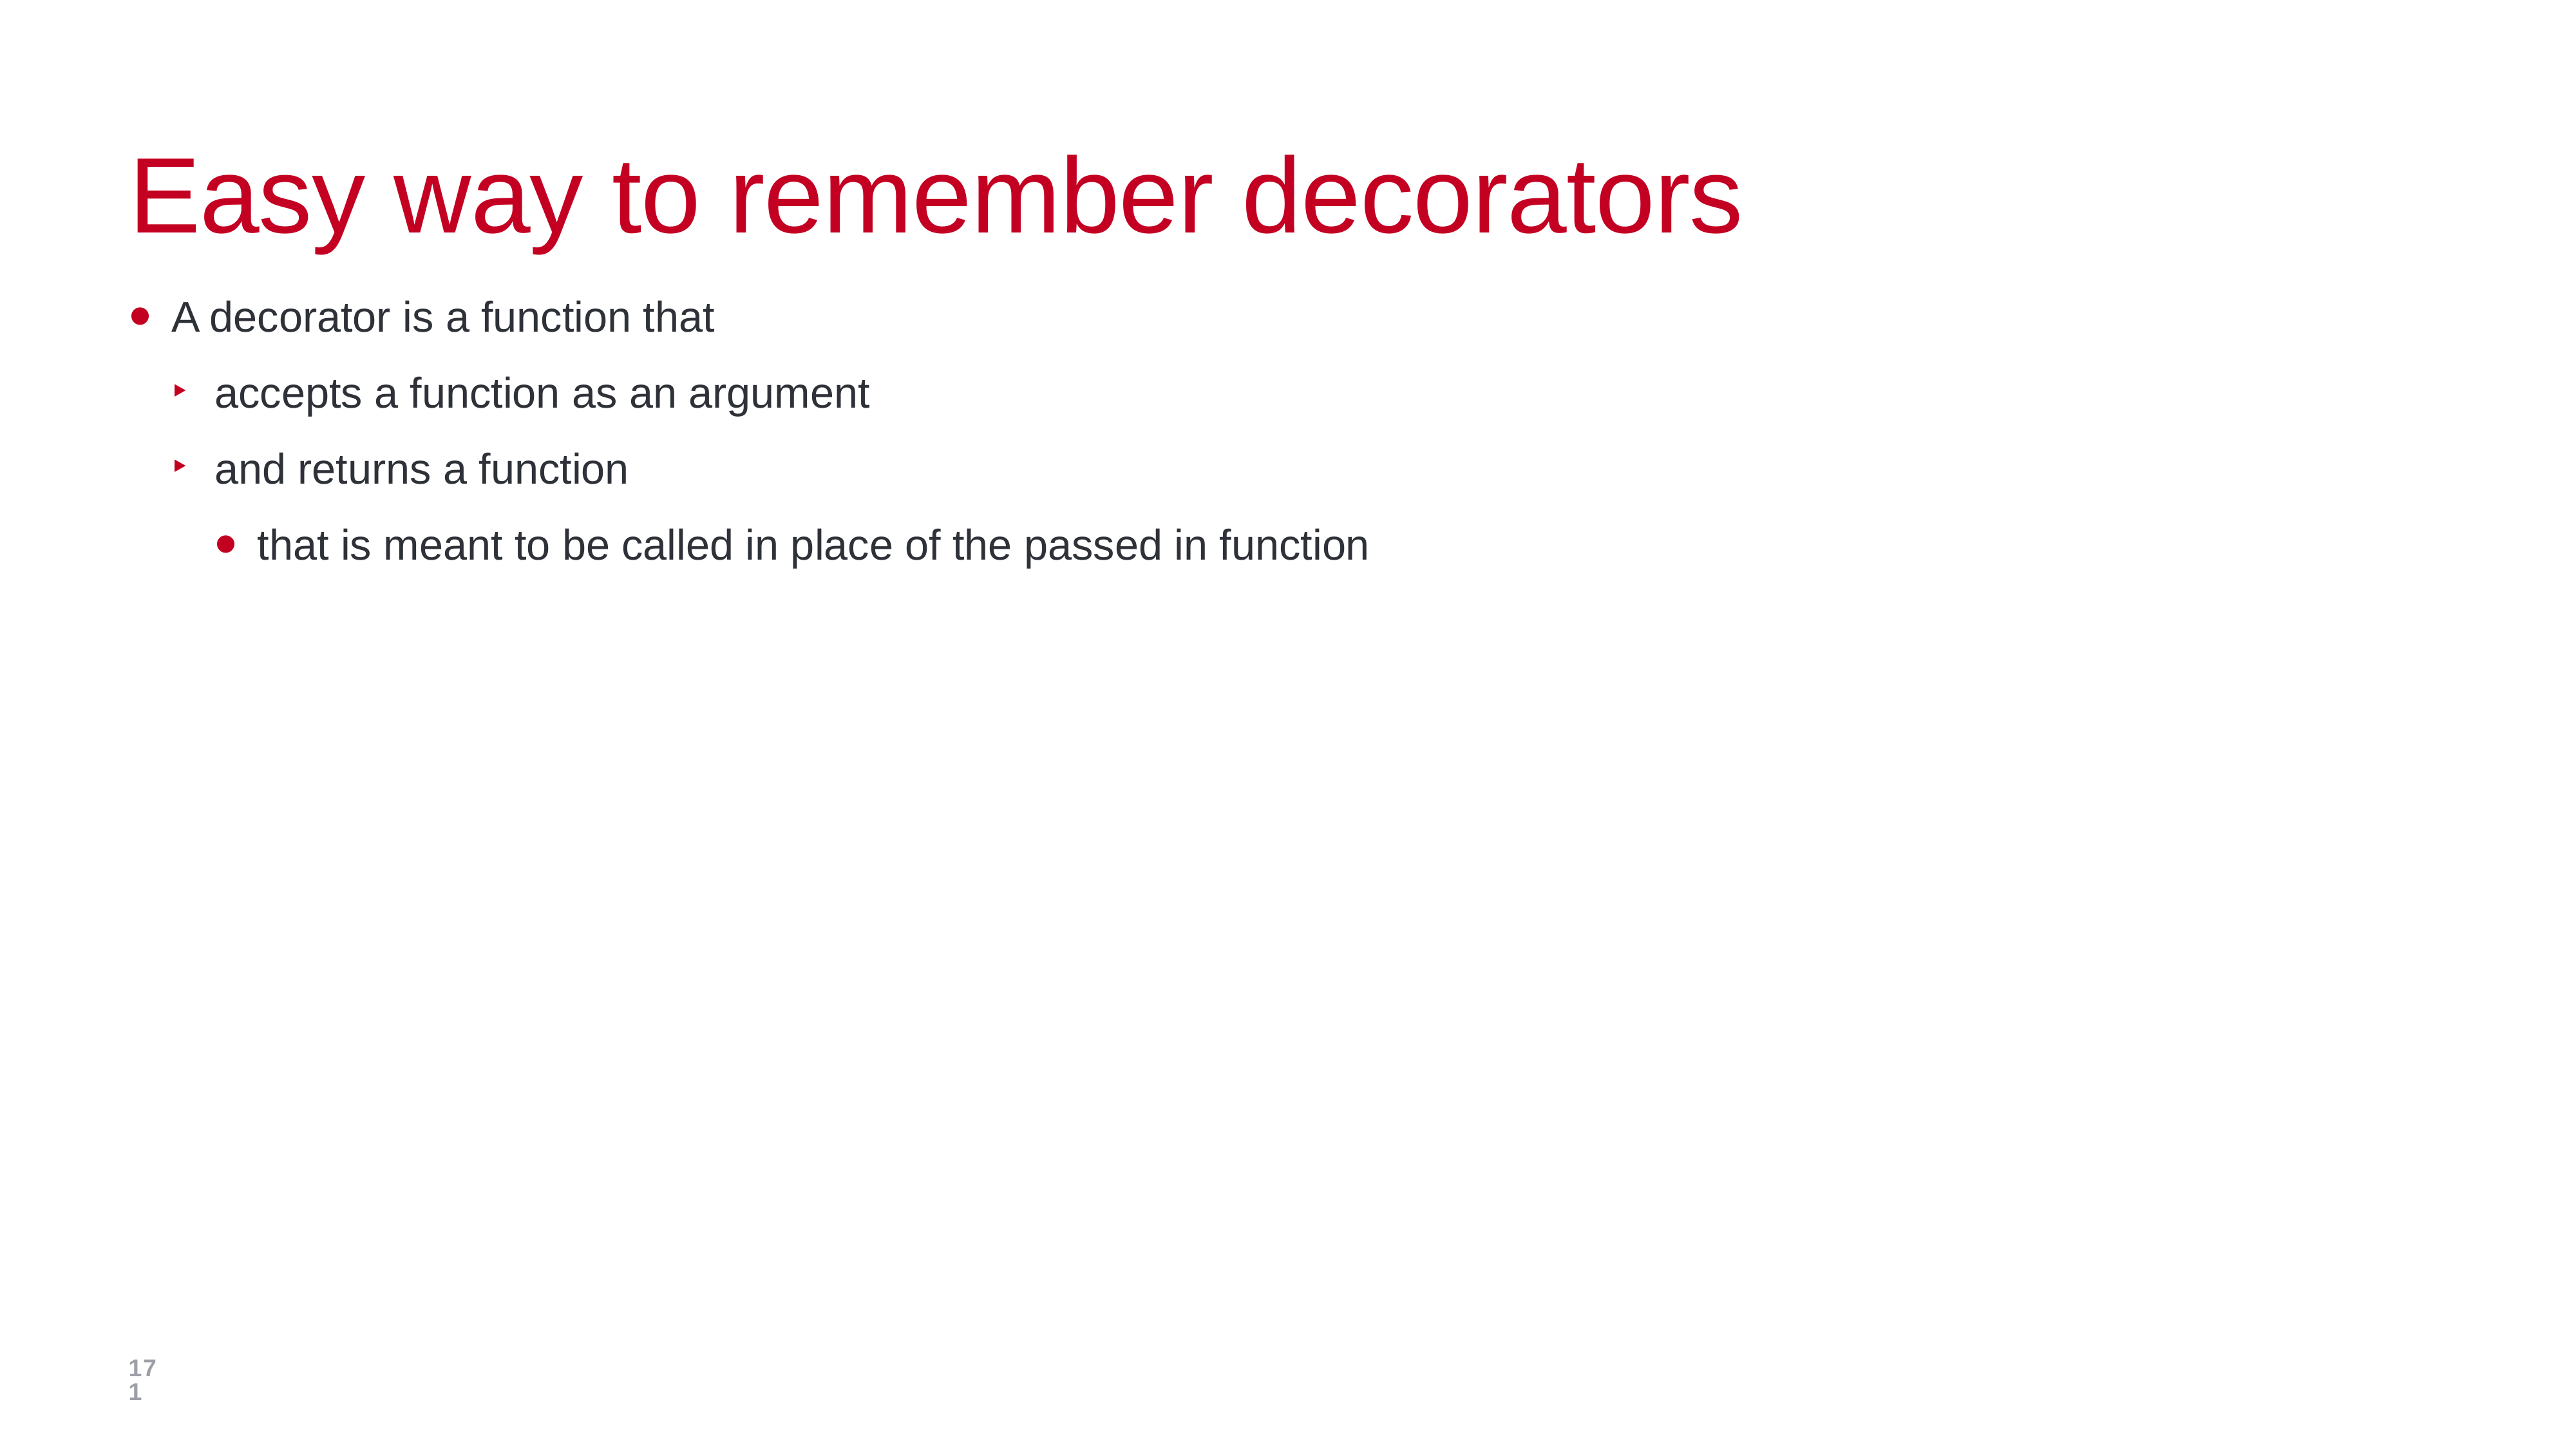

# Easy way to remember decorators
A decorator is a function that
accepts a function as an argument
and returns a function
that is meant to be called in place of the passed in function
171